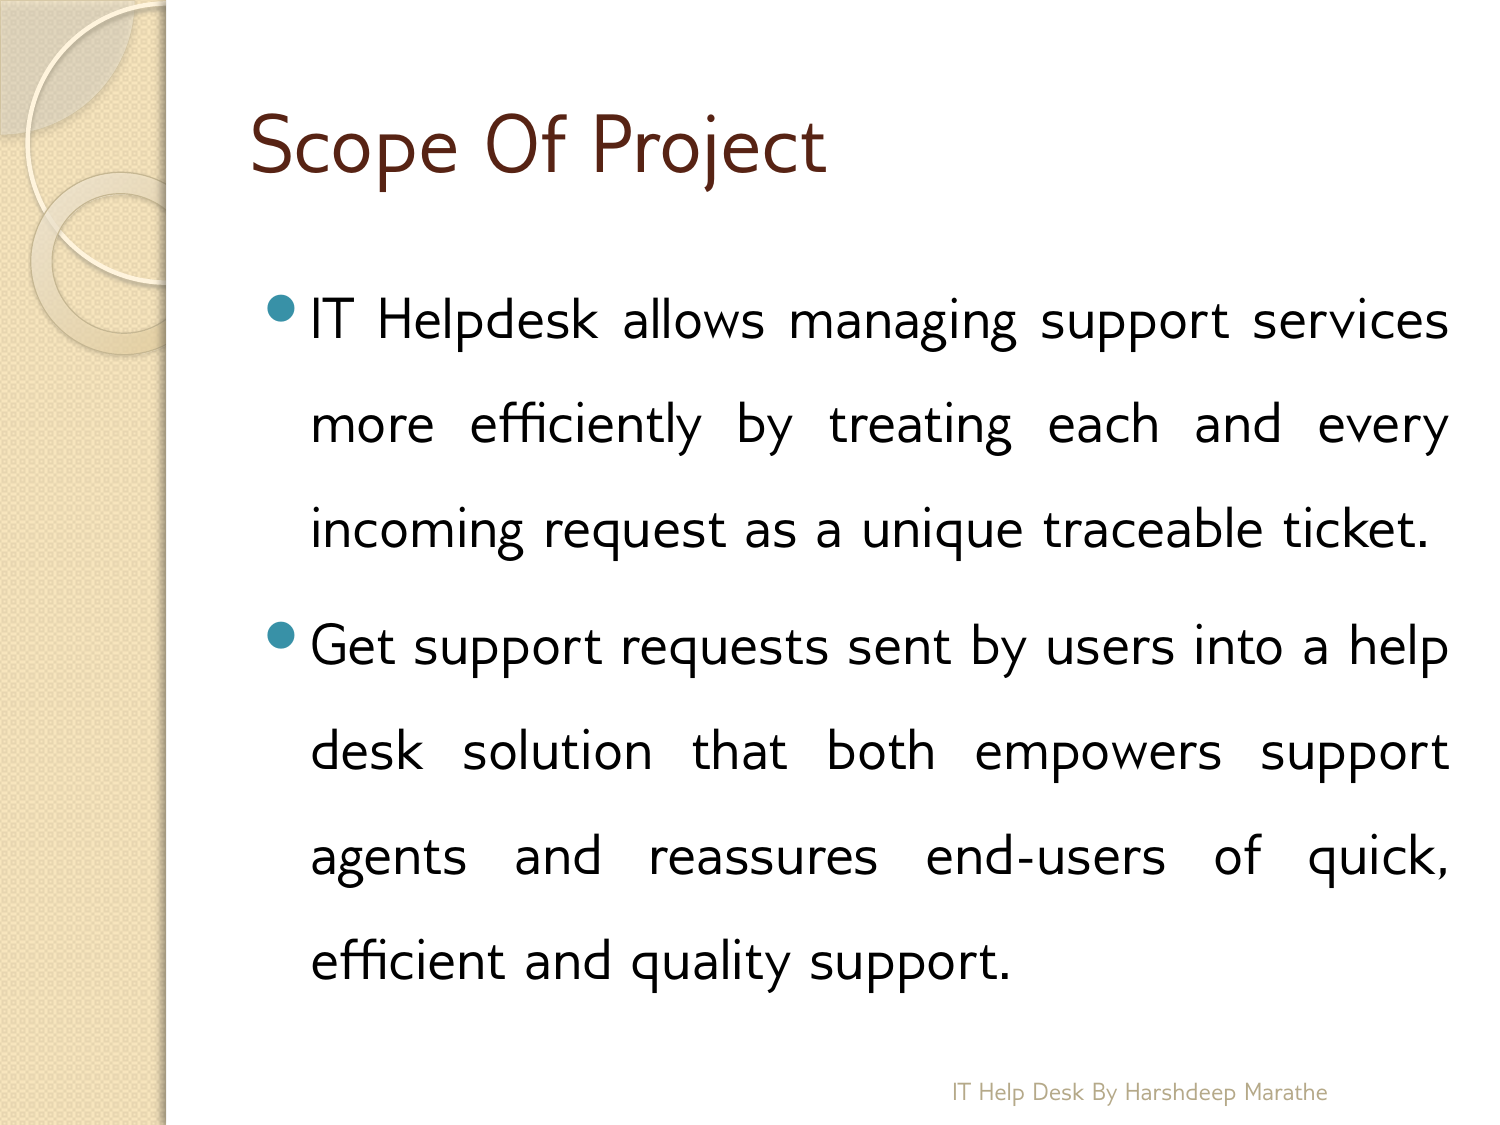

# Scope Of Project
IT Helpdesk allows managing support services more efficiently by treating each and every incoming request as a unique traceable ticket.
Get support requests sent by users into a help desk solution that both empowers support agents and reassures end-users of quick, efficient and quality support.

IT Help Desk By Harshdeep Marathe